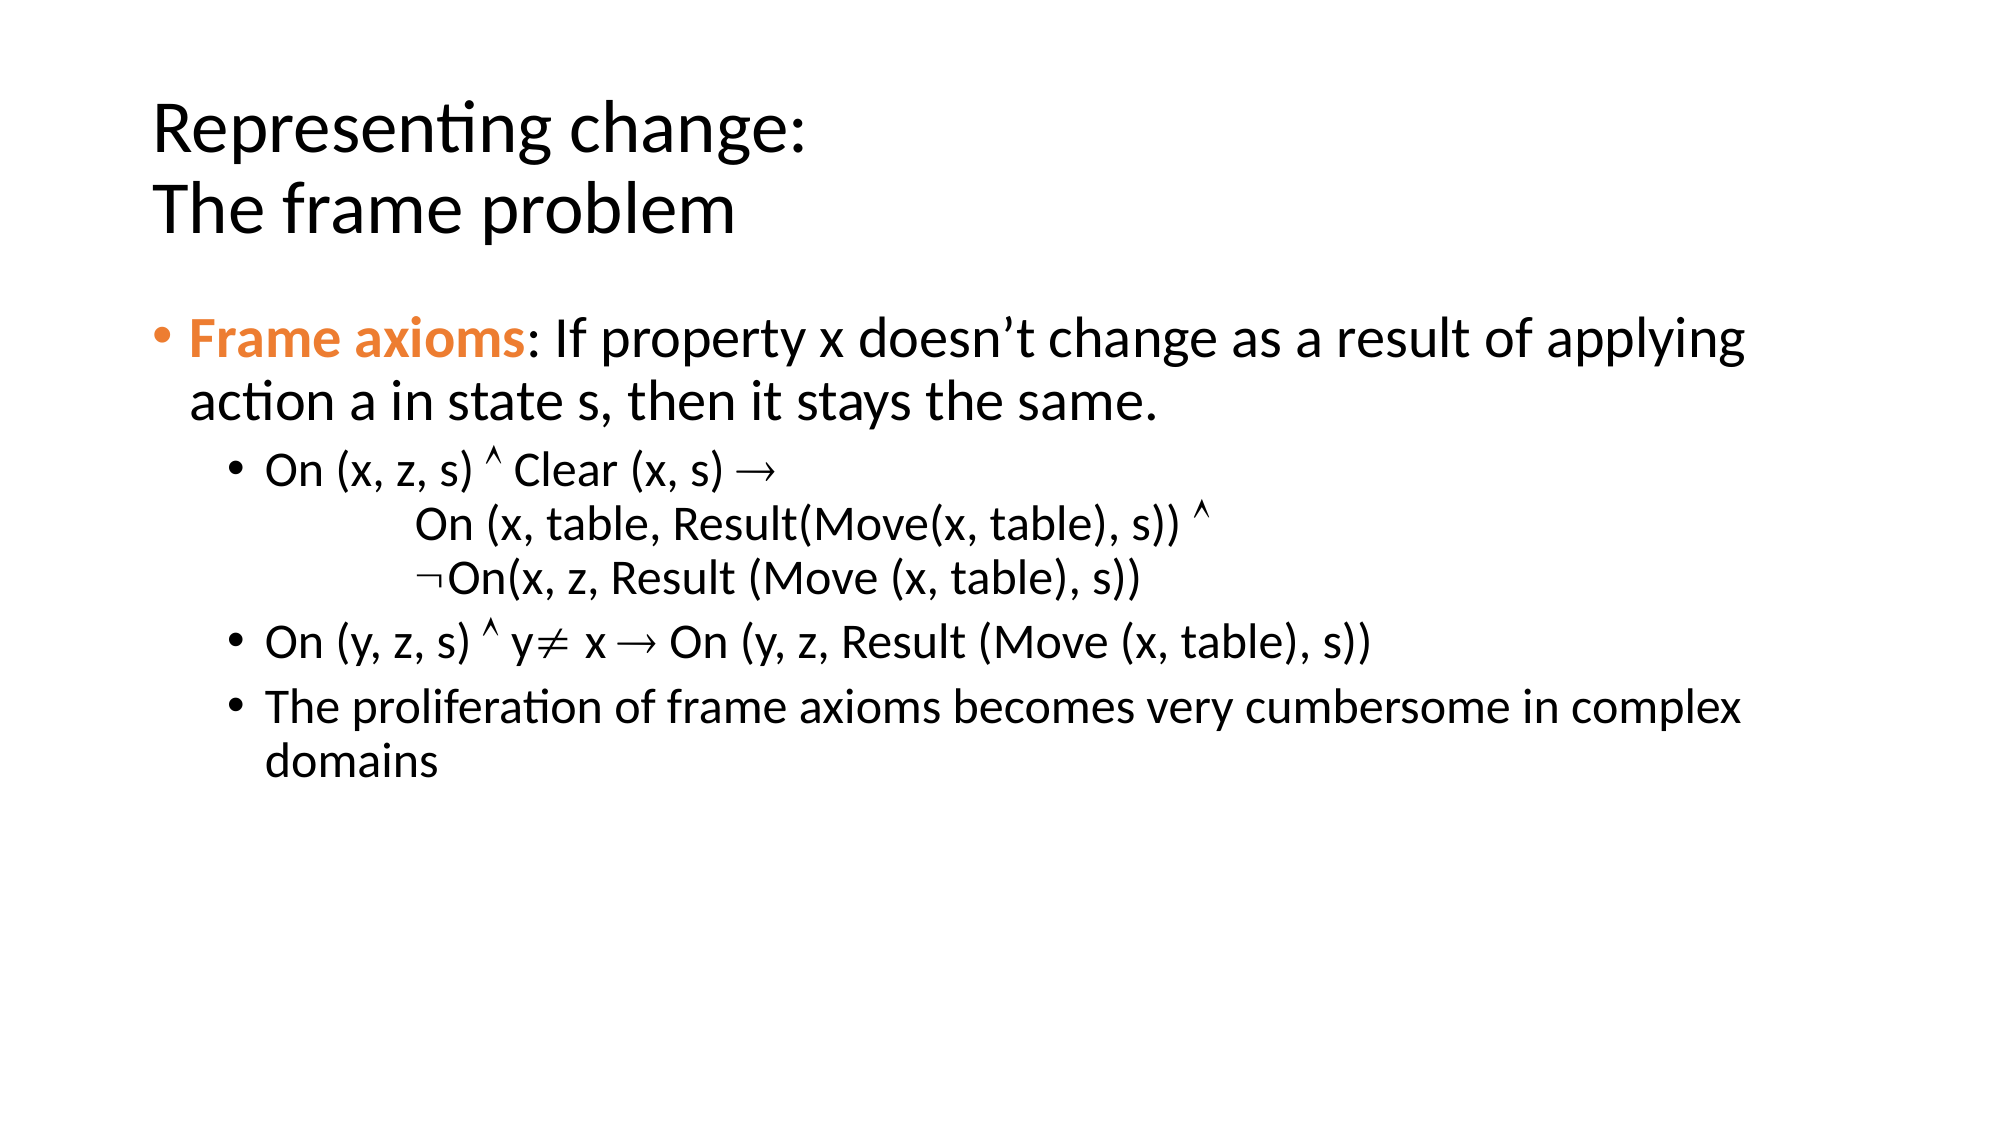

# Representing change: The frame problem
Frame axioms: If property x doesn’t change as a result of applying action a in state s, then it stays the same.
On (x, z, s) ∧ Clear (x, s) →
	On (x, table, Result(Move(x, table), s)) ∧
	¬On(x, z, Result (Move (x, table), s))
On (y, z, s) ∧ y≠ x → On (y, z, Result (Move (x, table), s))
The proliferation of frame axioms becomes very cumbersome in complex domains